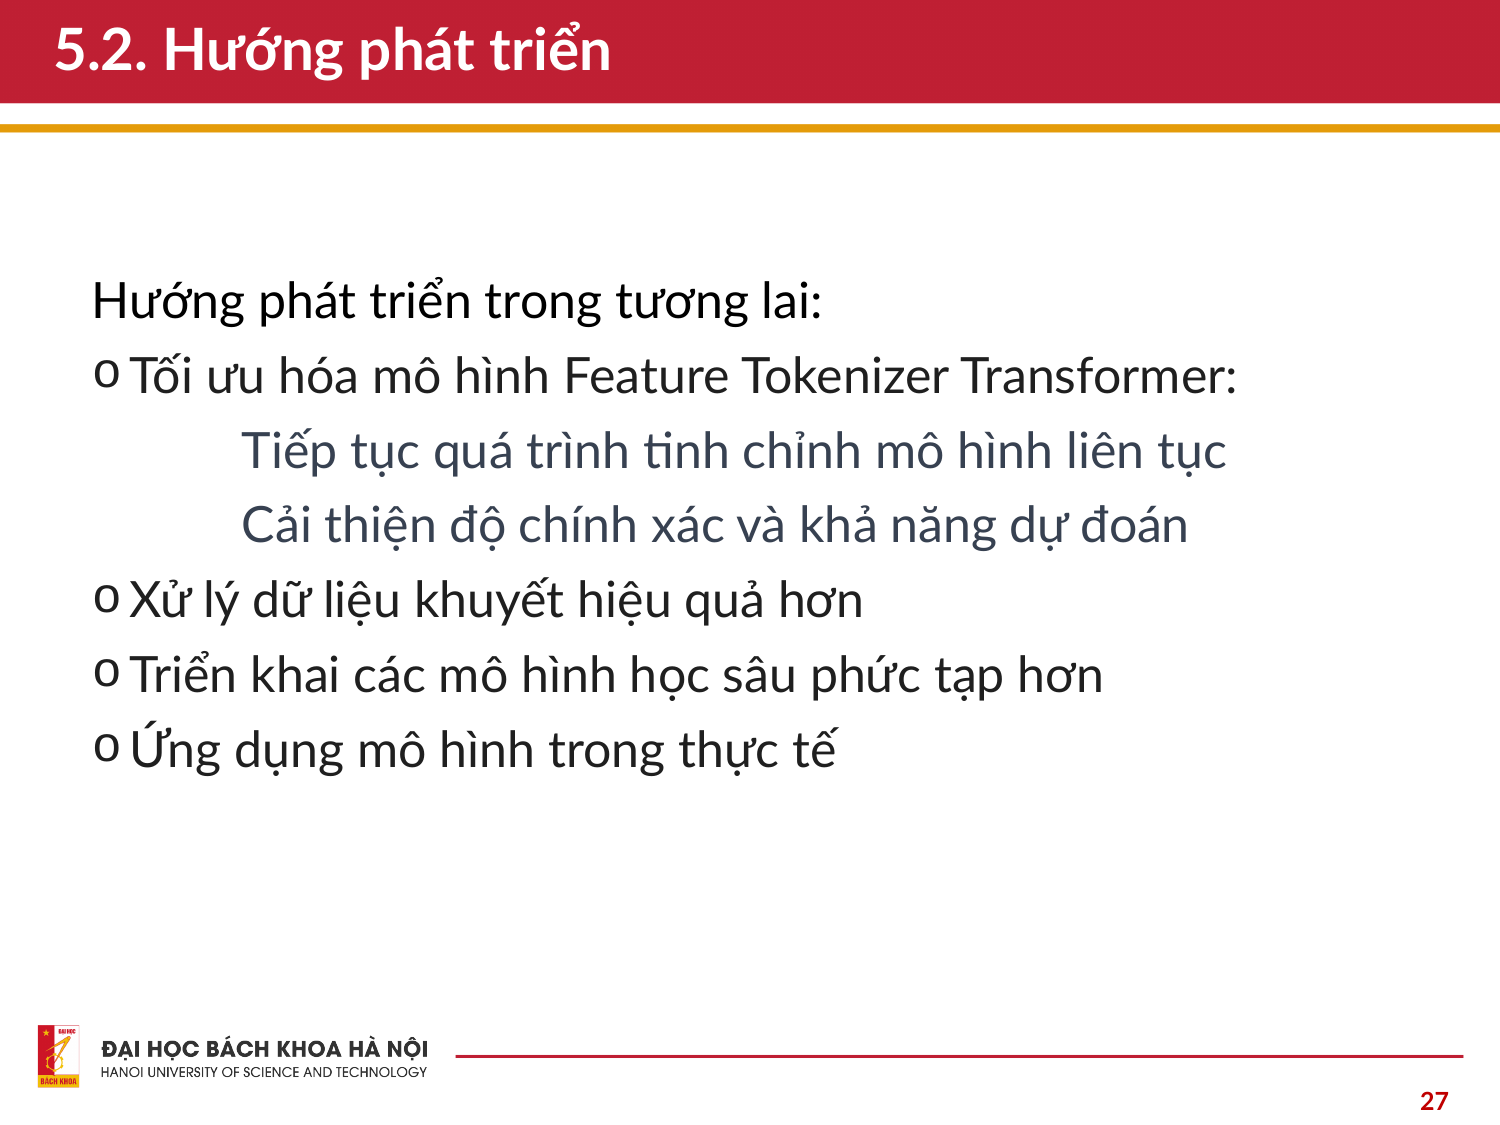

# 5.2. Hướng phát triển
Hướng phát triển trong tương lai:
Tối ưu hóa mô hình Feature Tokenizer Transformer:
	Tiếp tục quá trình tinh chỉnh mô hình liên tục
	Cải thiện độ chính xác và khả năng dự đoán
Xử lý dữ liệu khuyết hiệu quả hơn
Triển khai các mô hình học sâu phức tạp hơn
Ứng dụng mô hình trong thực tế

27